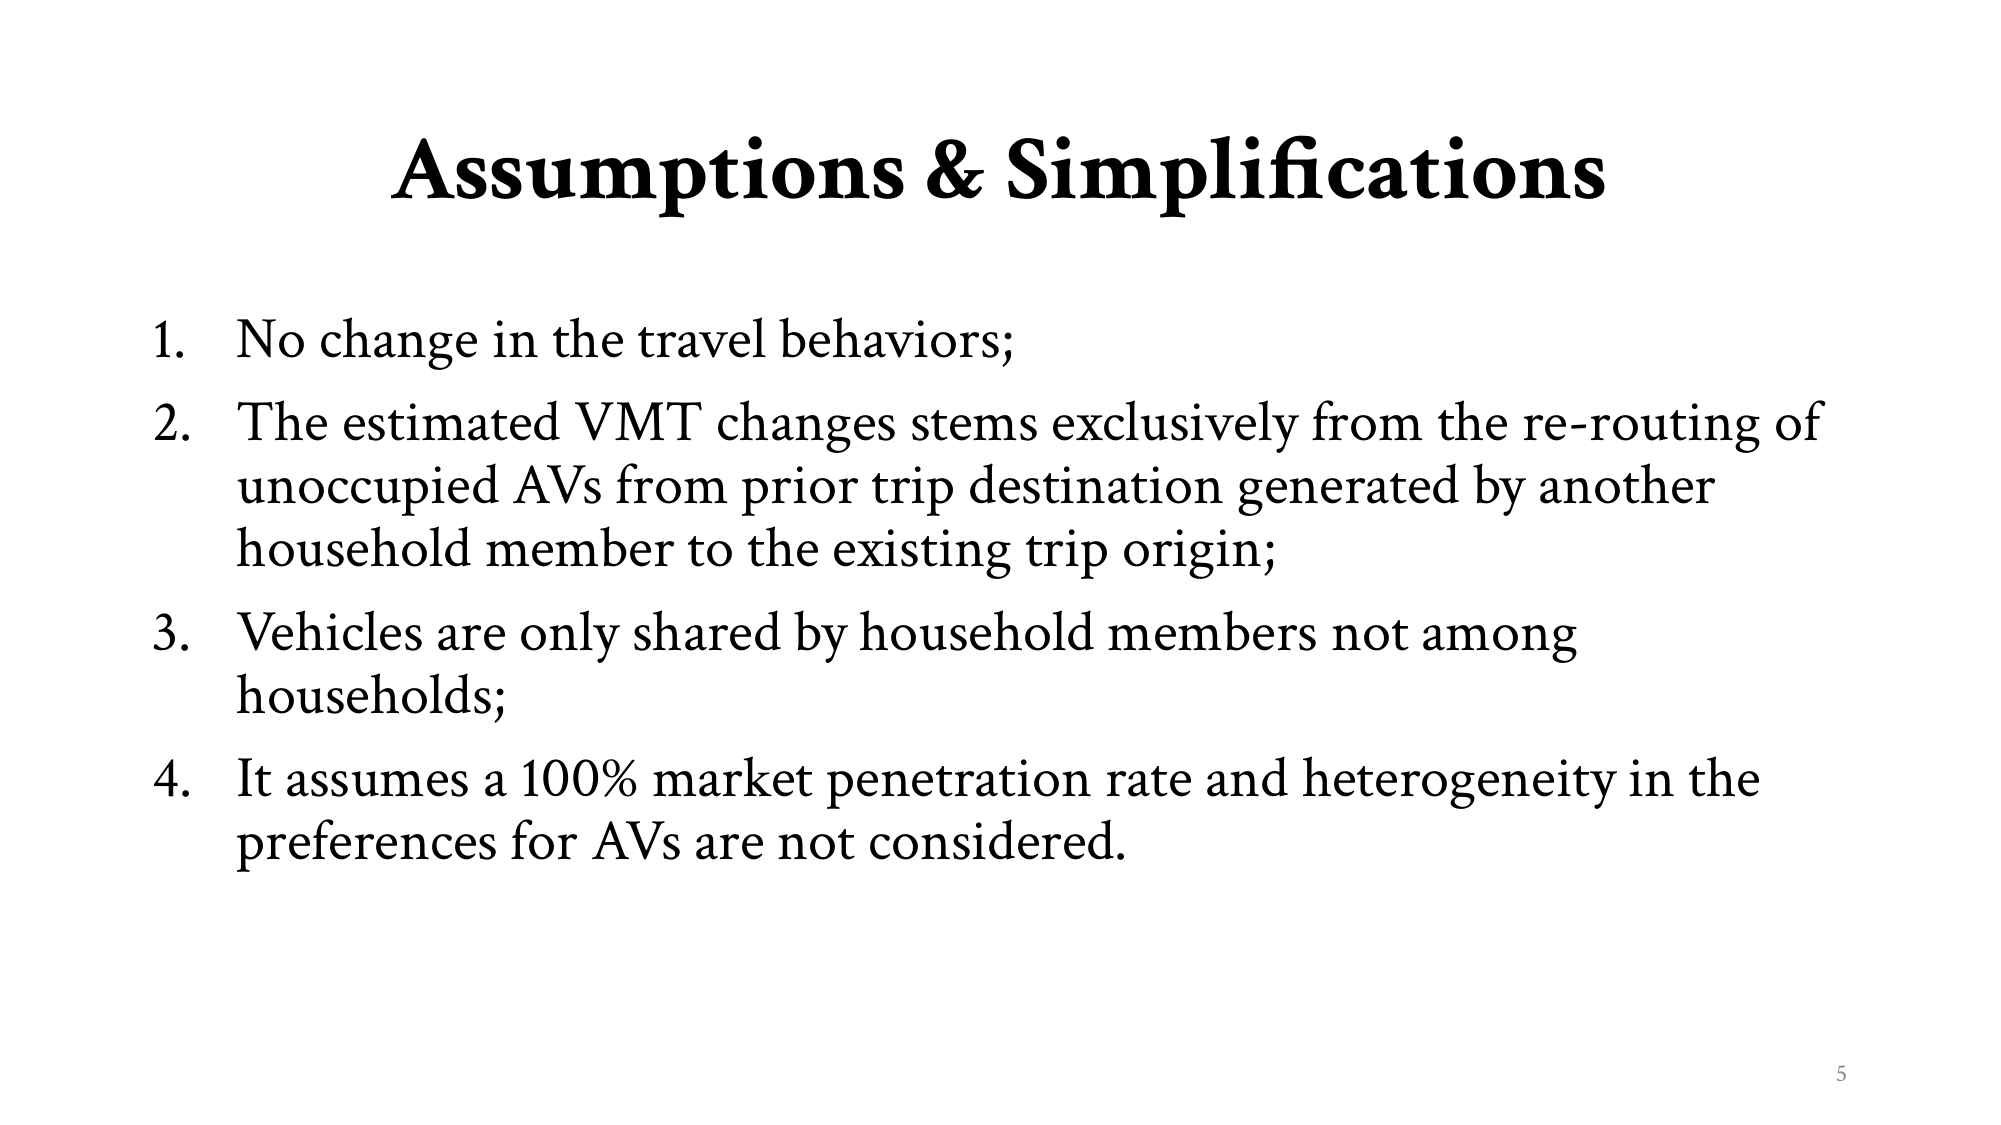

# Assumptions & Simplifications
No change in the travel behaviors;
The estimated VMT changes stems exclusively from the re-routing of unoccupied AVs from prior trip destination generated by another household member to the existing trip origin;
Vehicles are only shared by household members not among households;
It assumes a 100% market penetration rate and heterogeneity in the preferences for AVs are not considered.

5